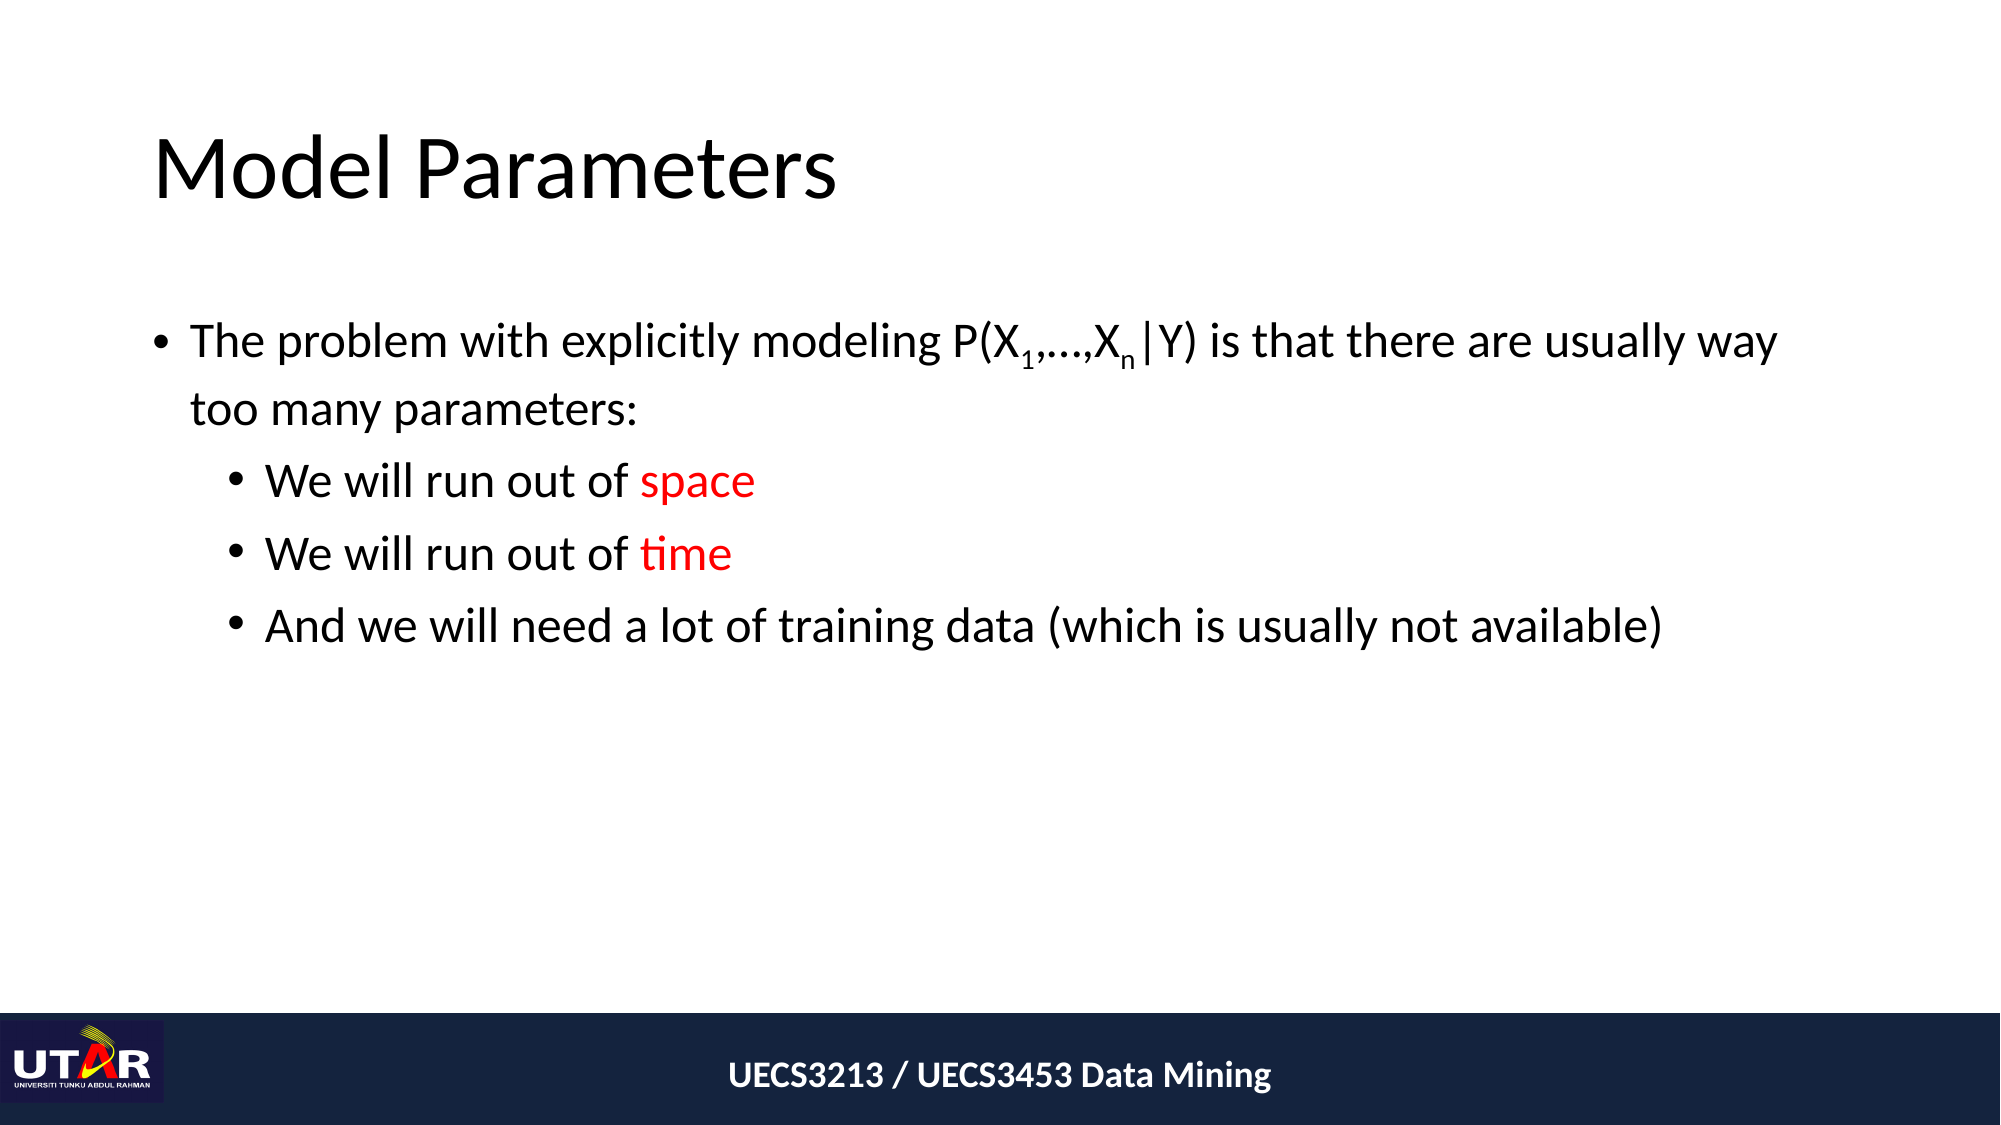

# Model Parameters
The problem with explicitly modeling P(X1,…,Xn|Y) is that there are usually way too many parameters:
We will run out of space
We will run out of time
And we will need a lot of training data (which is usually not available)

UECS3213 / UECS3453 Data Mining
20